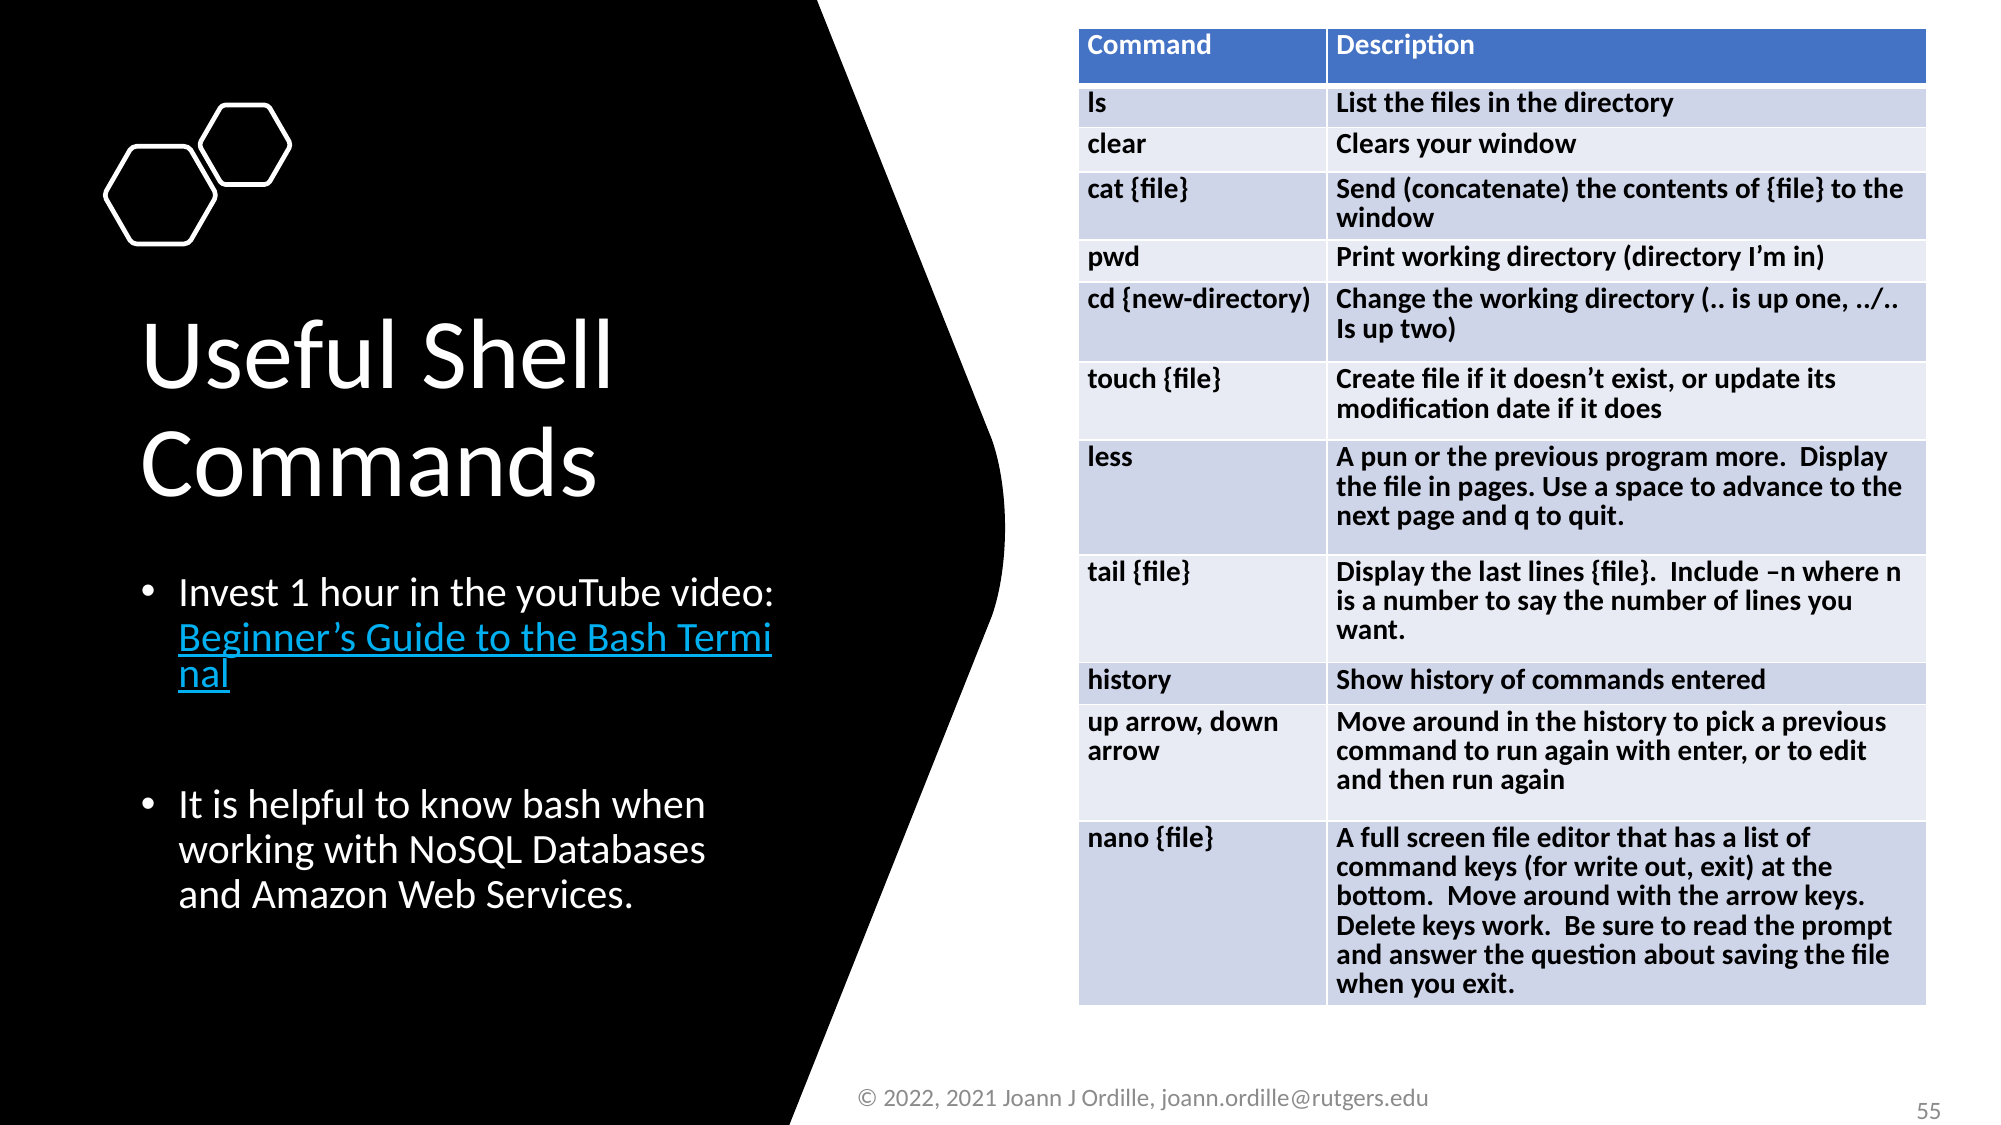

| Command | Description |
| --- | --- |
| ls | List the files in the directory |
| clear | Clears your window |
| cat {file} | Send (concatenate) the contents of {file} to the window |
| pwd | Print working directory (directory I’m in) |
| cd {new-directory) | Change the working directory (.. is up one, ../.. Is up two) |
| touch {file} | Create file if it doesn’t exist, or update its modification date if it does |
| less | A pun or the previous program more. Display the file in pages. Use a space to advance to the next page and q to quit. |
| tail {file} | Display the last lines {file}. Include –n where n is a number to say the number of lines you want. |
| history | Show history of commands entered |
| up arrow, down arrow | Move around in the history to pick a previous command to run again with enter, or to edit and then run again |
| nano {file} | A full screen file editor that has a list of command keys (for write out, exit) at the bottom. Move around with the arrow keys. Delete keys work. Be sure to read the prompt and answer the question about saving the file when you exit. |

# Useful Shell Commands
Invest 1 hour in the youTube video: Beginner’s Guide to the Bash Terminal

It is helpful to know bash when working with NoSQL Databases and Amazon Web Services.
 © 2022, 2021 Joann J Ordille, joann.ordille@rutgers.edu
55